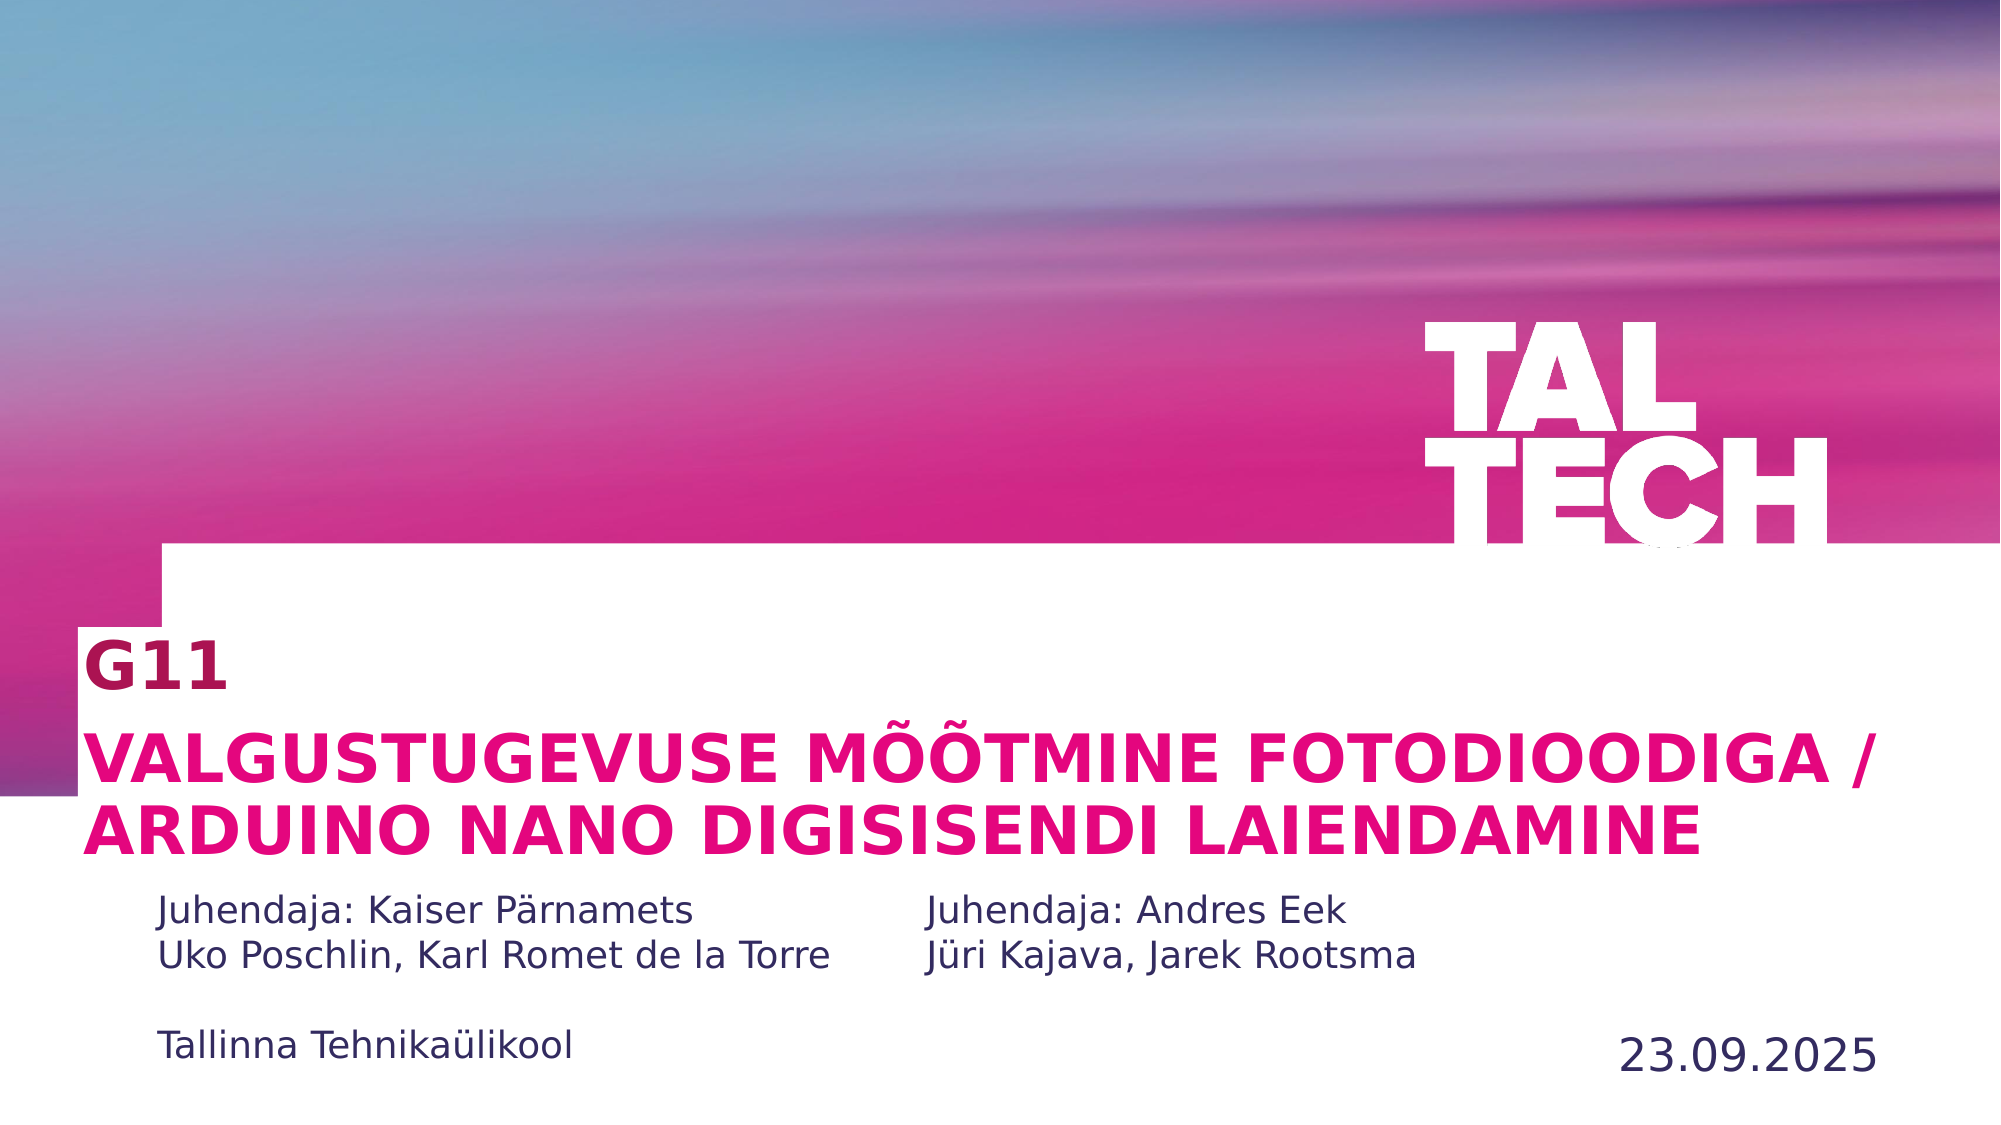

G11
Valgustugevuse mõõtmine fotodioodiga / Arduino Nano digisisendi laiendamine
Juhendaja: Kaiser Pärnamets
Uko Poschlin, Karl Romet de la Torre
Tallinna Tehnikaülikool
Juhendaja: Andres Eek
Jüri Kajava, Jarek Rootsma
23.09.2025